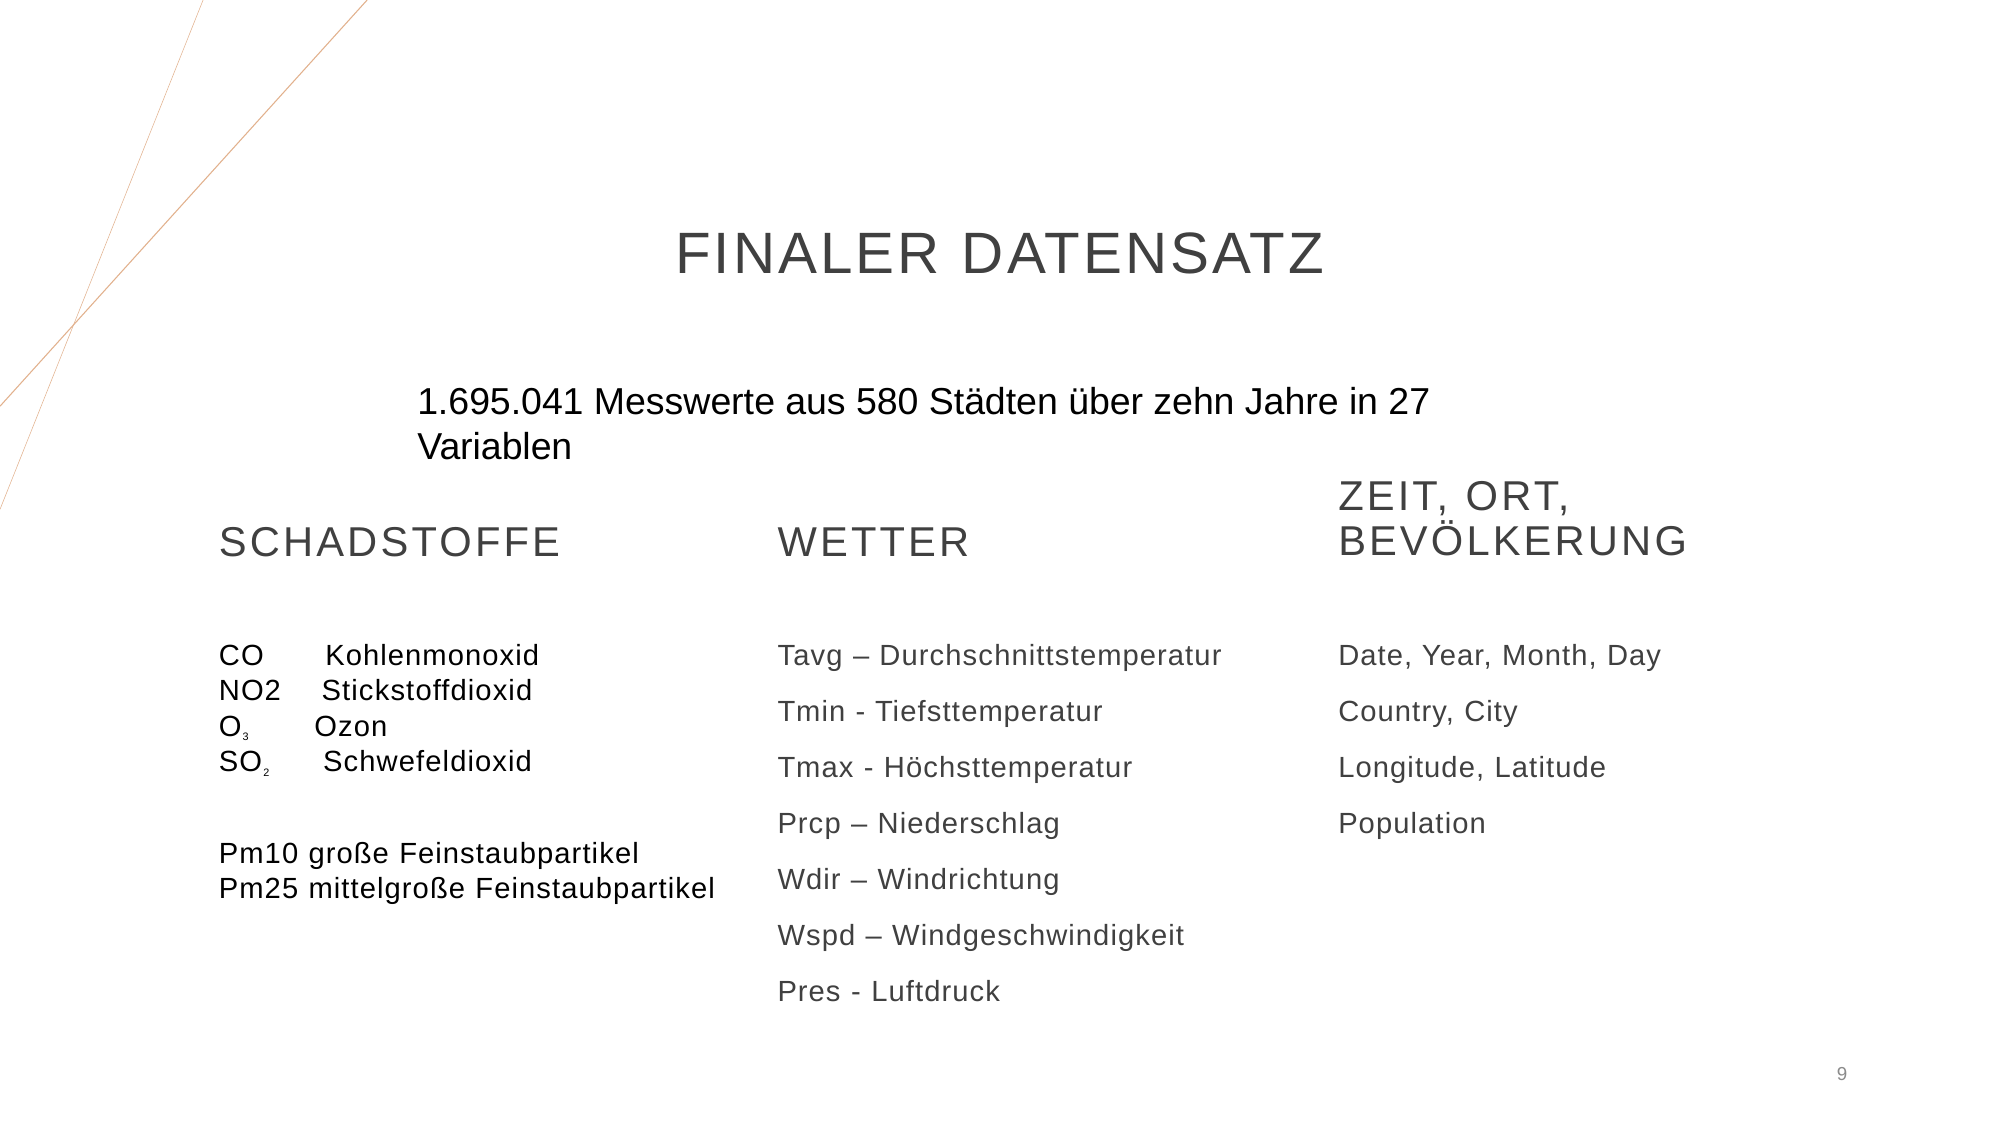

# Finaler Datensatz
1.695.041 Messwerte aus 580 Städten über zehn Jahre in 27 Variablen
Zeit, ort, bevölkerung
schadstoffe
Wetter
CO  Kohlenmonoxid
NO2  Stickstoffdioxid
O3   Ozon
SO2    Schwefeldioxid
Pm10 große Feinstaubpartikel
Pm25 mittelgroße Feinstaubpartikel
Tavg – Durchschnittstemperatur
Tmin - Tiefsttemperatur
Tmax - Höchsttemperatur
Prcp – Niederschlag
Wdir – Windrichtung
Wspd – Windgeschwindigkeit
Pres - Luftdruck
Date, Year, Month, Day
Country, City
Longitude, Latitude
Population
9